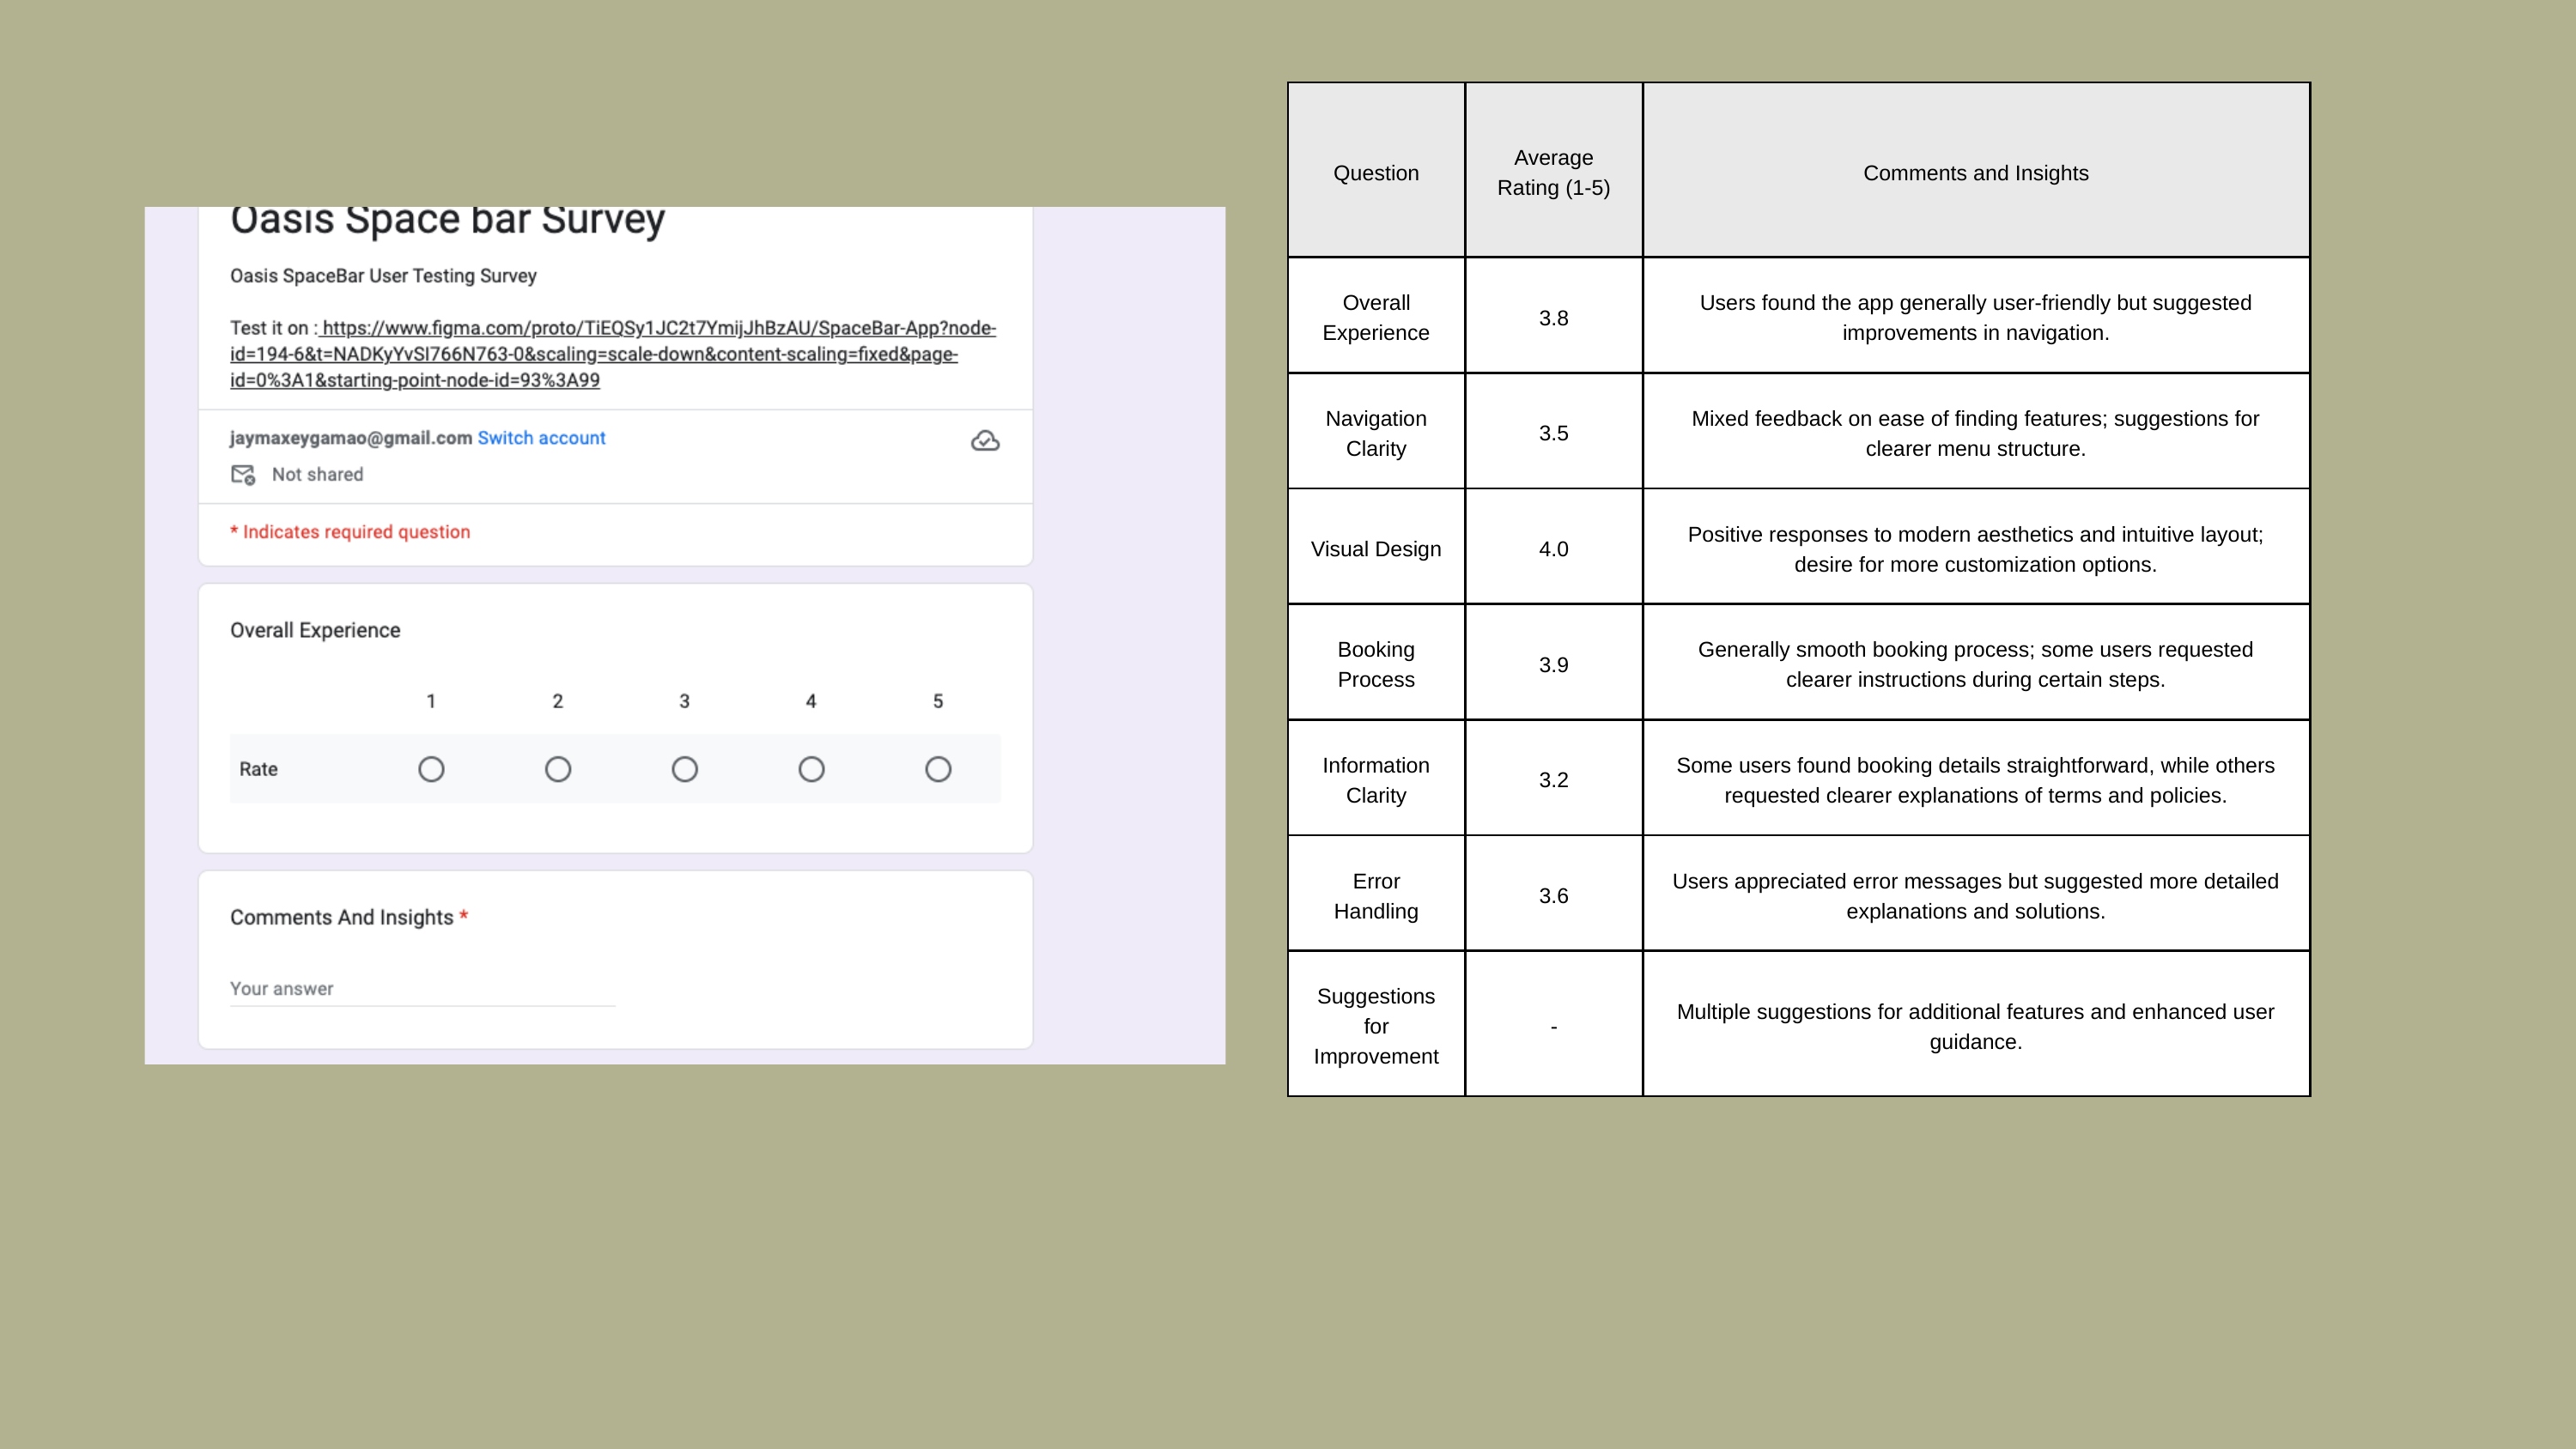

| Question | Average Rating (1-5) | Comments and Insights |
| --- | --- | --- |
| Overall Experience | 3.8 | Users found the app generally user-friendly but suggested improvements in navigation. |
| Navigation Clarity | 3.5 | Mixed feedback on ease of finding features; suggestions for clearer menu structure. |
| Visual Design | 4.0 | Positive responses to modern aesthetics and intuitive layout; desire for more customization options. |
| Booking Process | 3.9 | Generally smooth booking process; some users requested clearer instructions during certain steps. |
| Information Clarity | 3.2 | Some users found booking details straightforward, while others requested clearer explanations of terms and policies. |
| Error Handling | 3.6 | Users appreciated error messages but suggested more detailed explanations and solutions. |
| Suggestions for Improvement | - | Multiple suggestions for additional features and enhanced user guidance. |